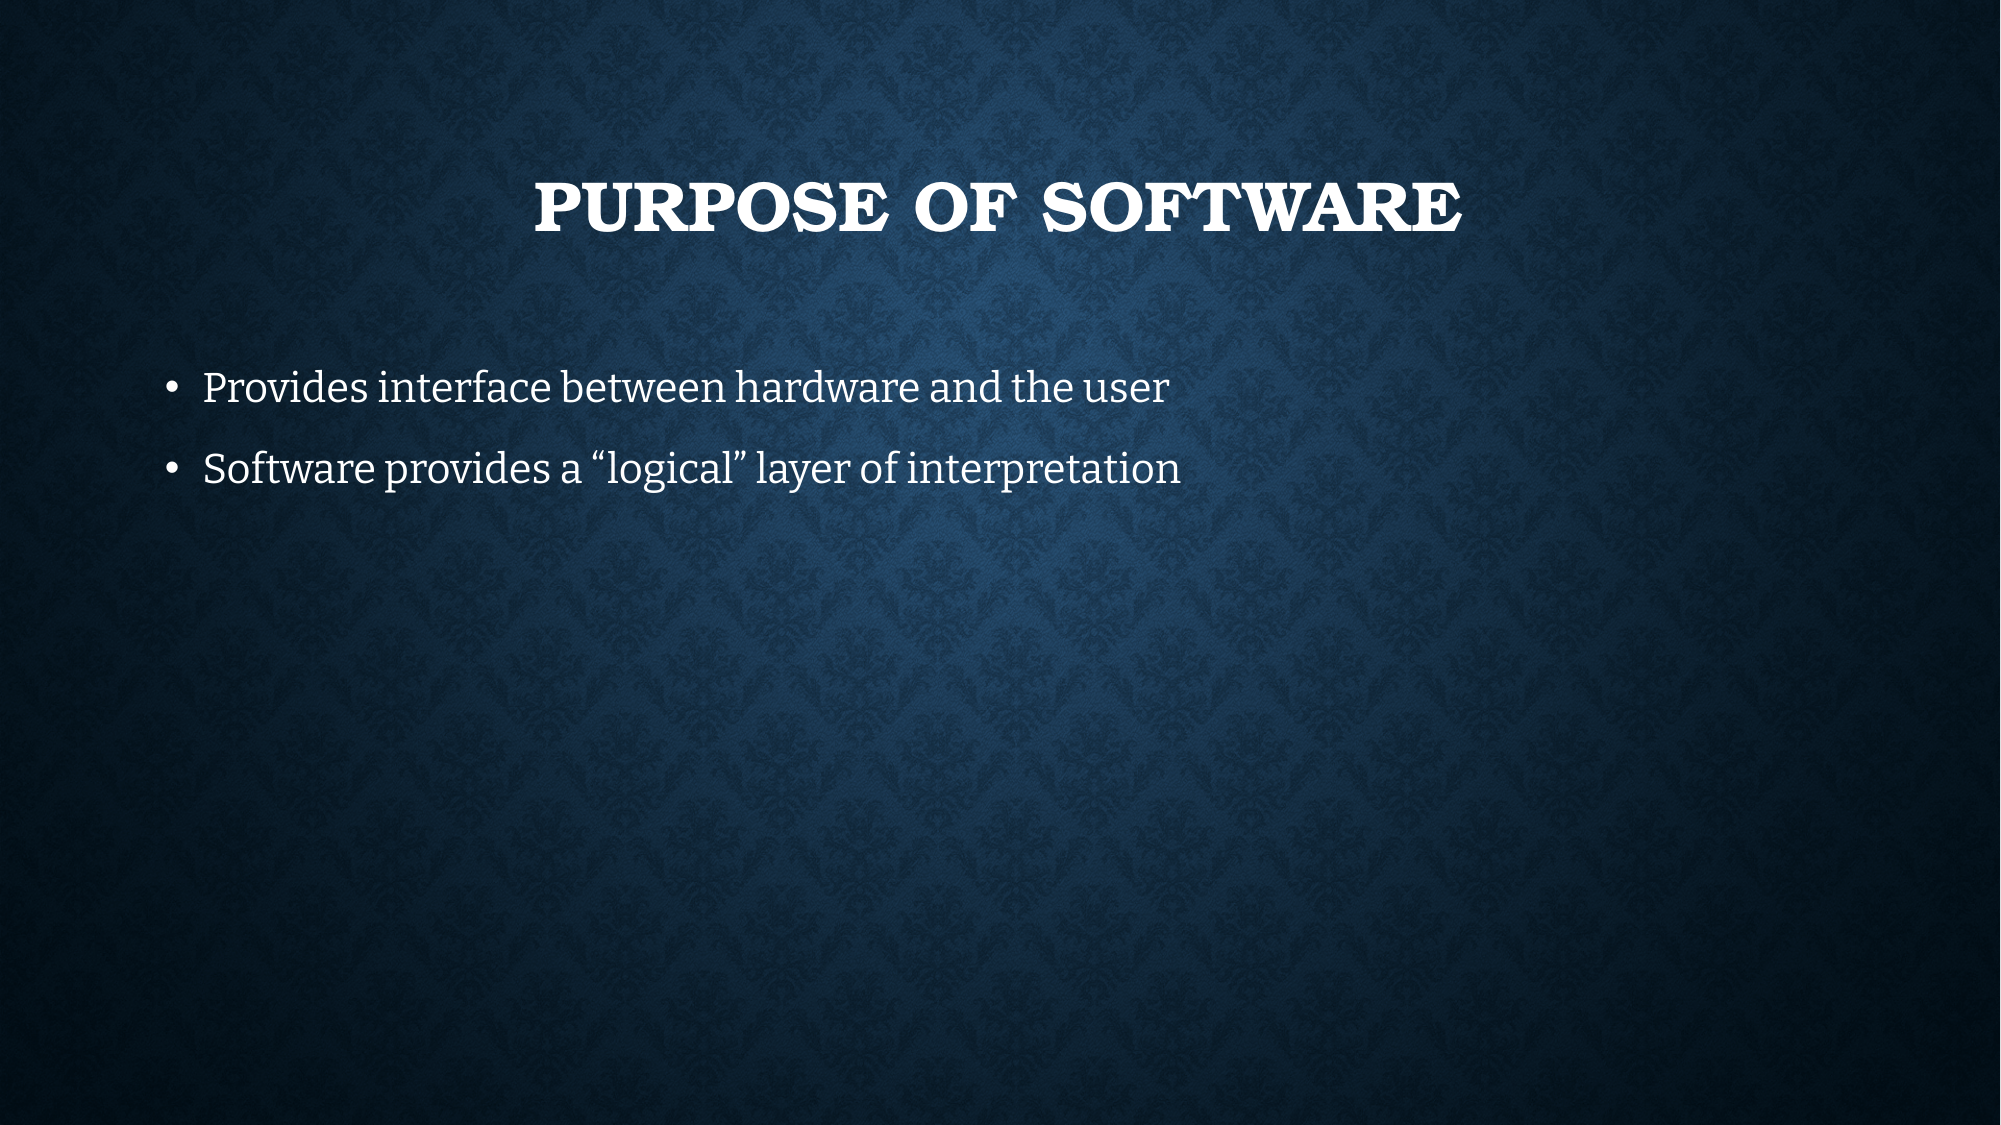

# Purpose of software
Provides interface between hardware and the user
Software provides a “logical” layer of interpretation